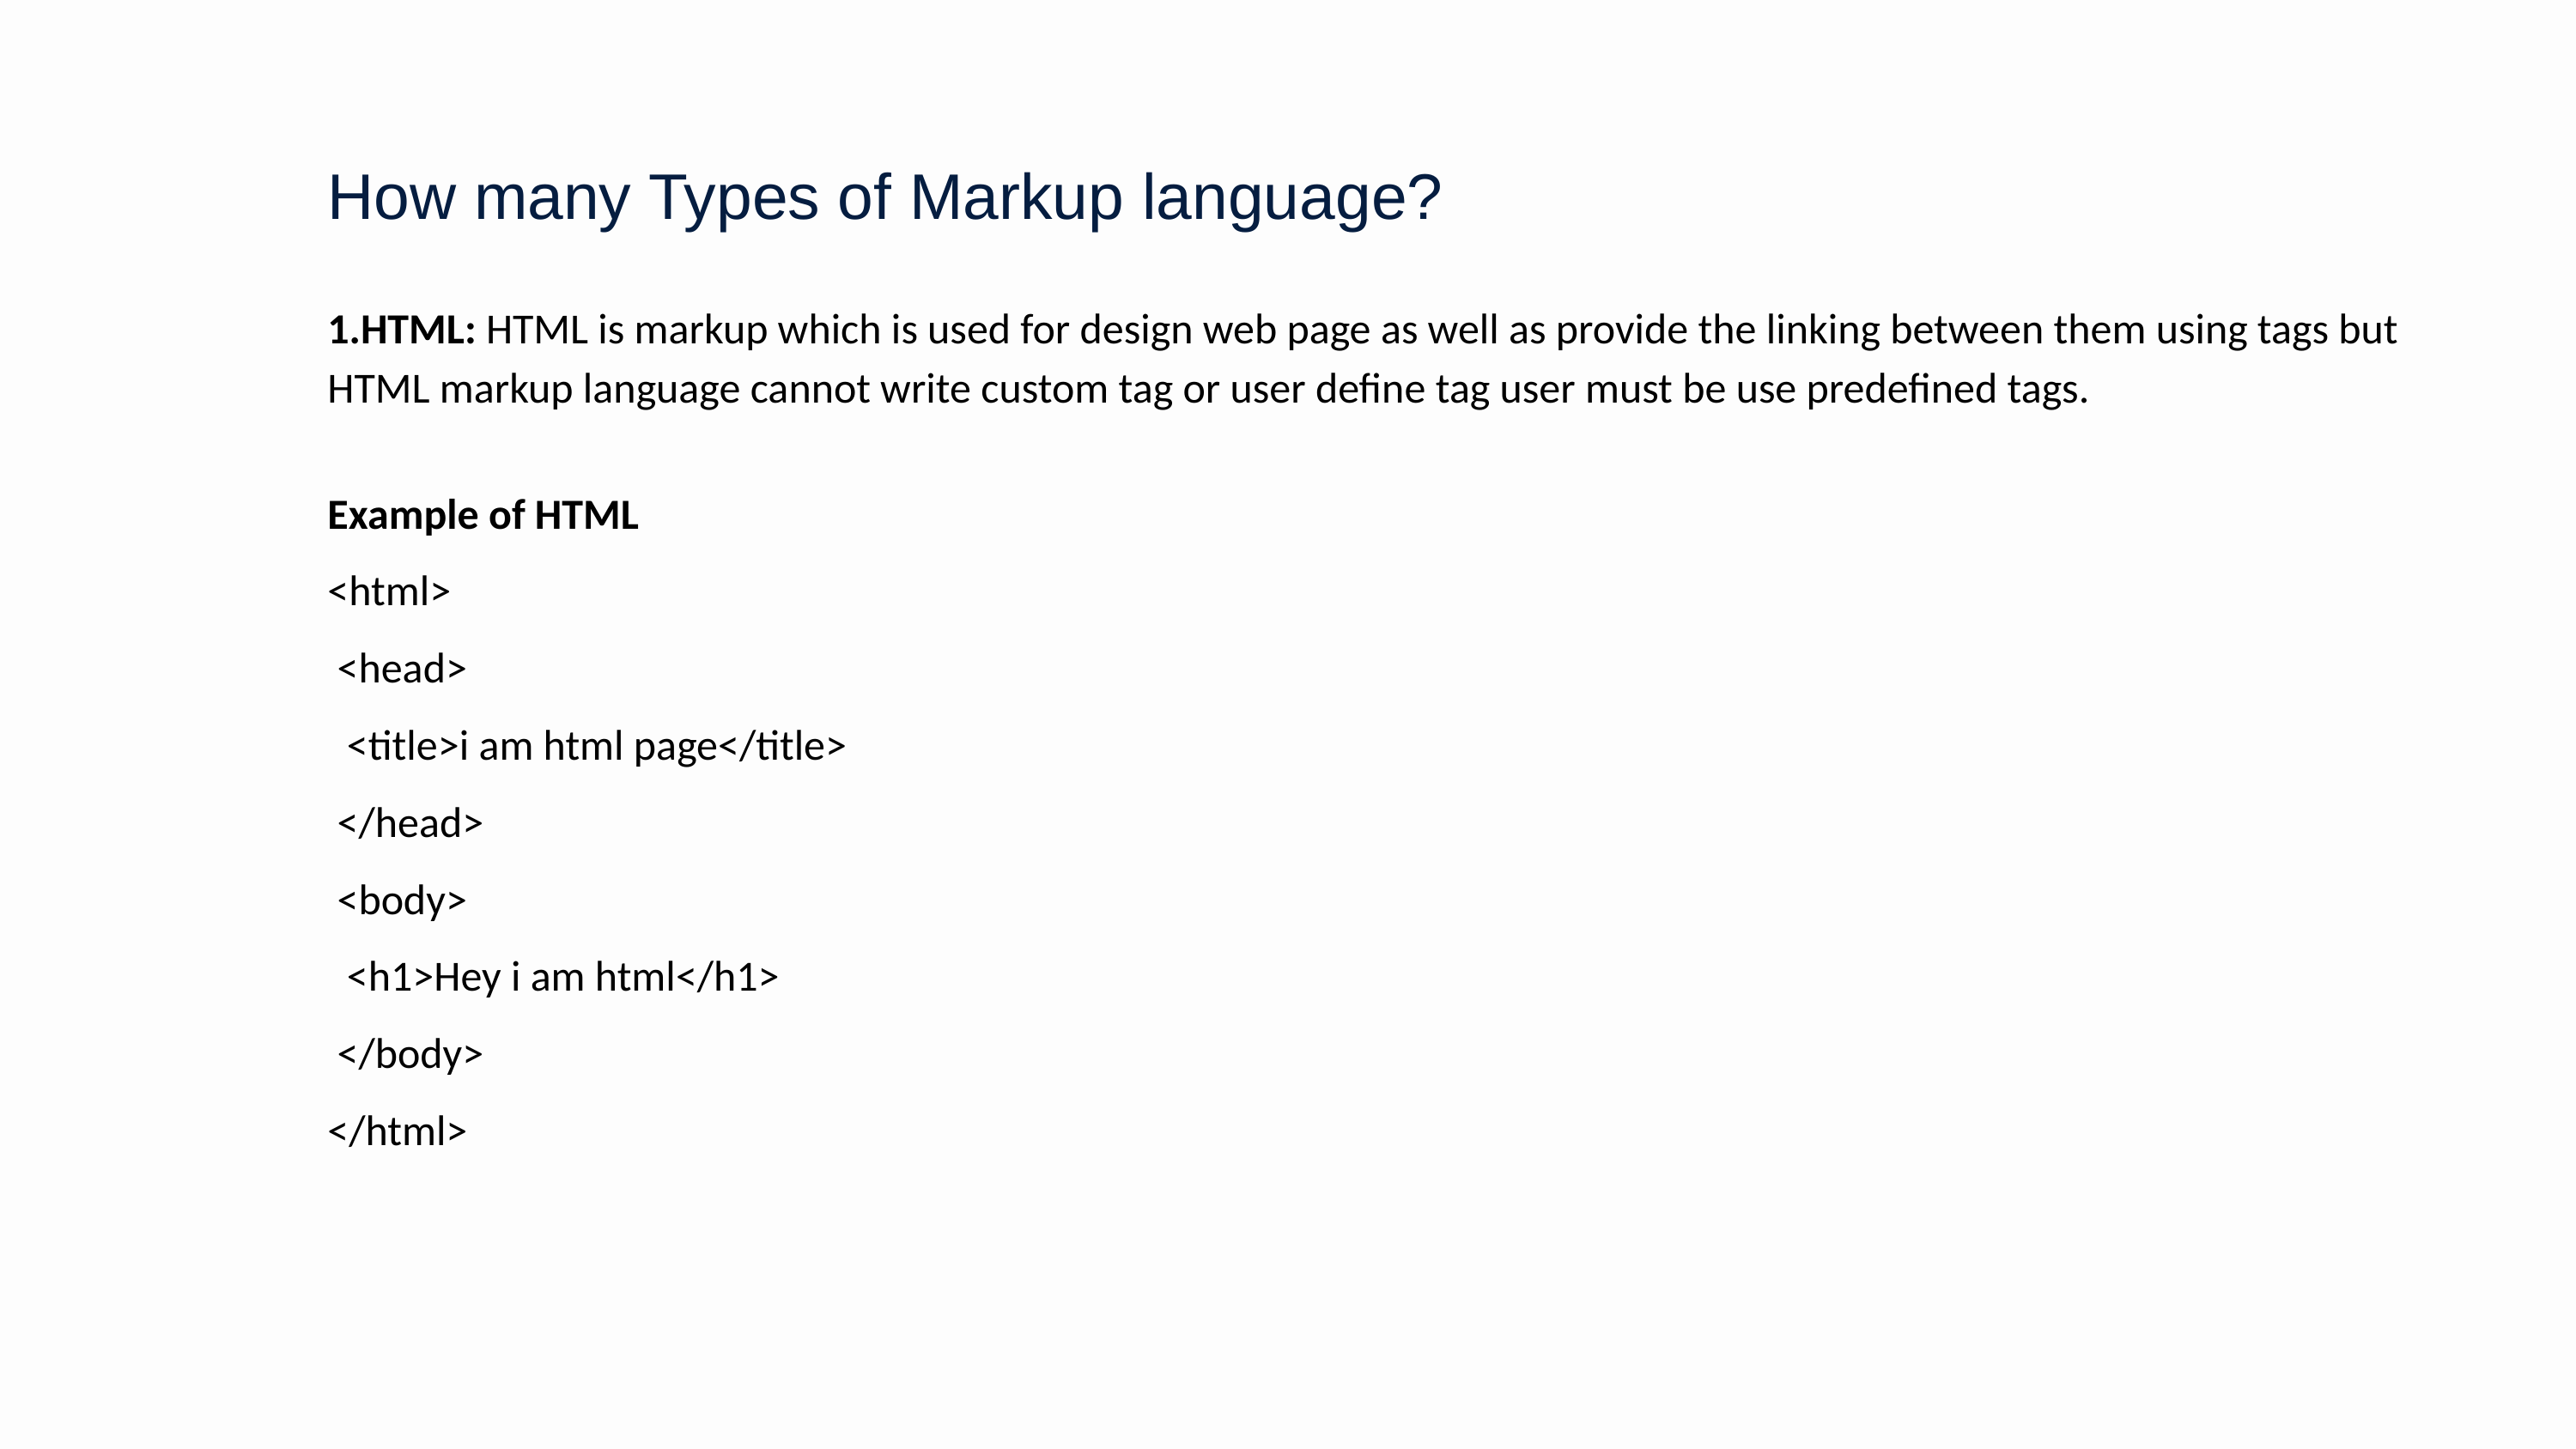

How many Types of Markup language?
1.HTML: HTML is markup which is used for design web page as well as provide the linking between them using tags but HTML markup language cannot write custom tag or user define tag user must be use predefined tags.

Example of HTML
<html>
 <head>
  <title>i am html page</title>
 </head>
 <body>
  <h1>Hey i am html</h1>
 </body>
</html>